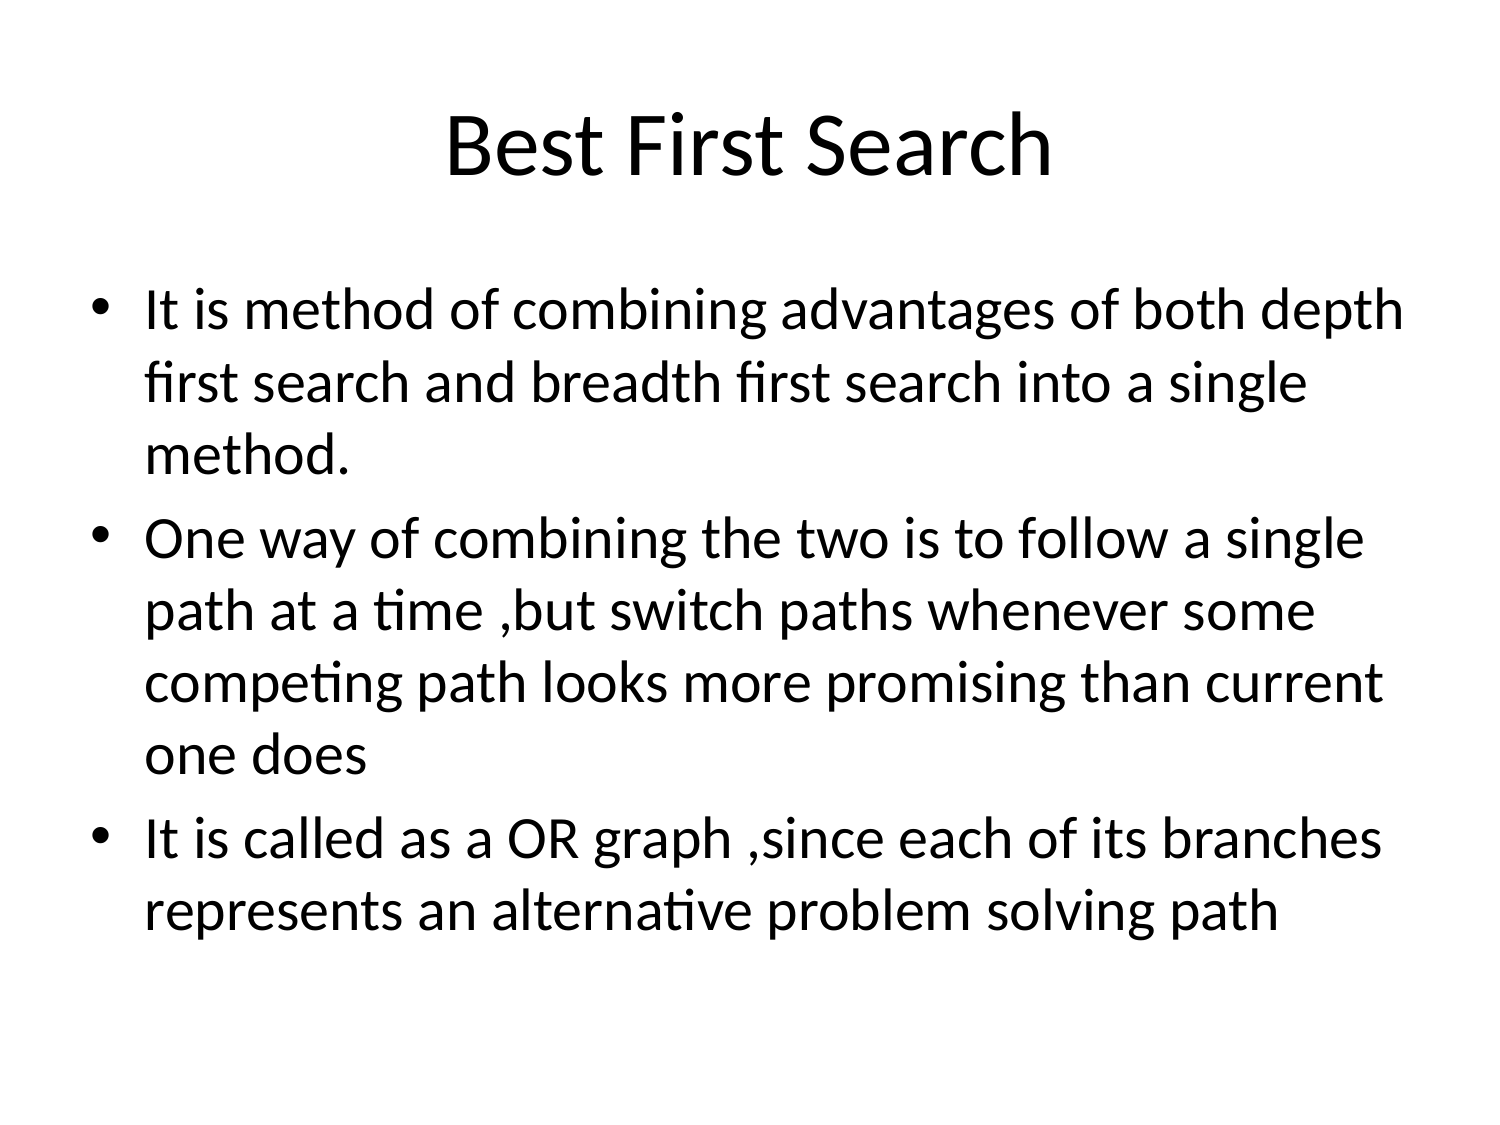

# Best First Search
It is method of combining advantages of both depth first search and breadth first search into a single method.
One way of combining the two is to follow a single path at a time ,but switch paths whenever some competing path looks more promising than current one does
It is called as a OR graph ,since each of its branches represents an alternative problem solving path